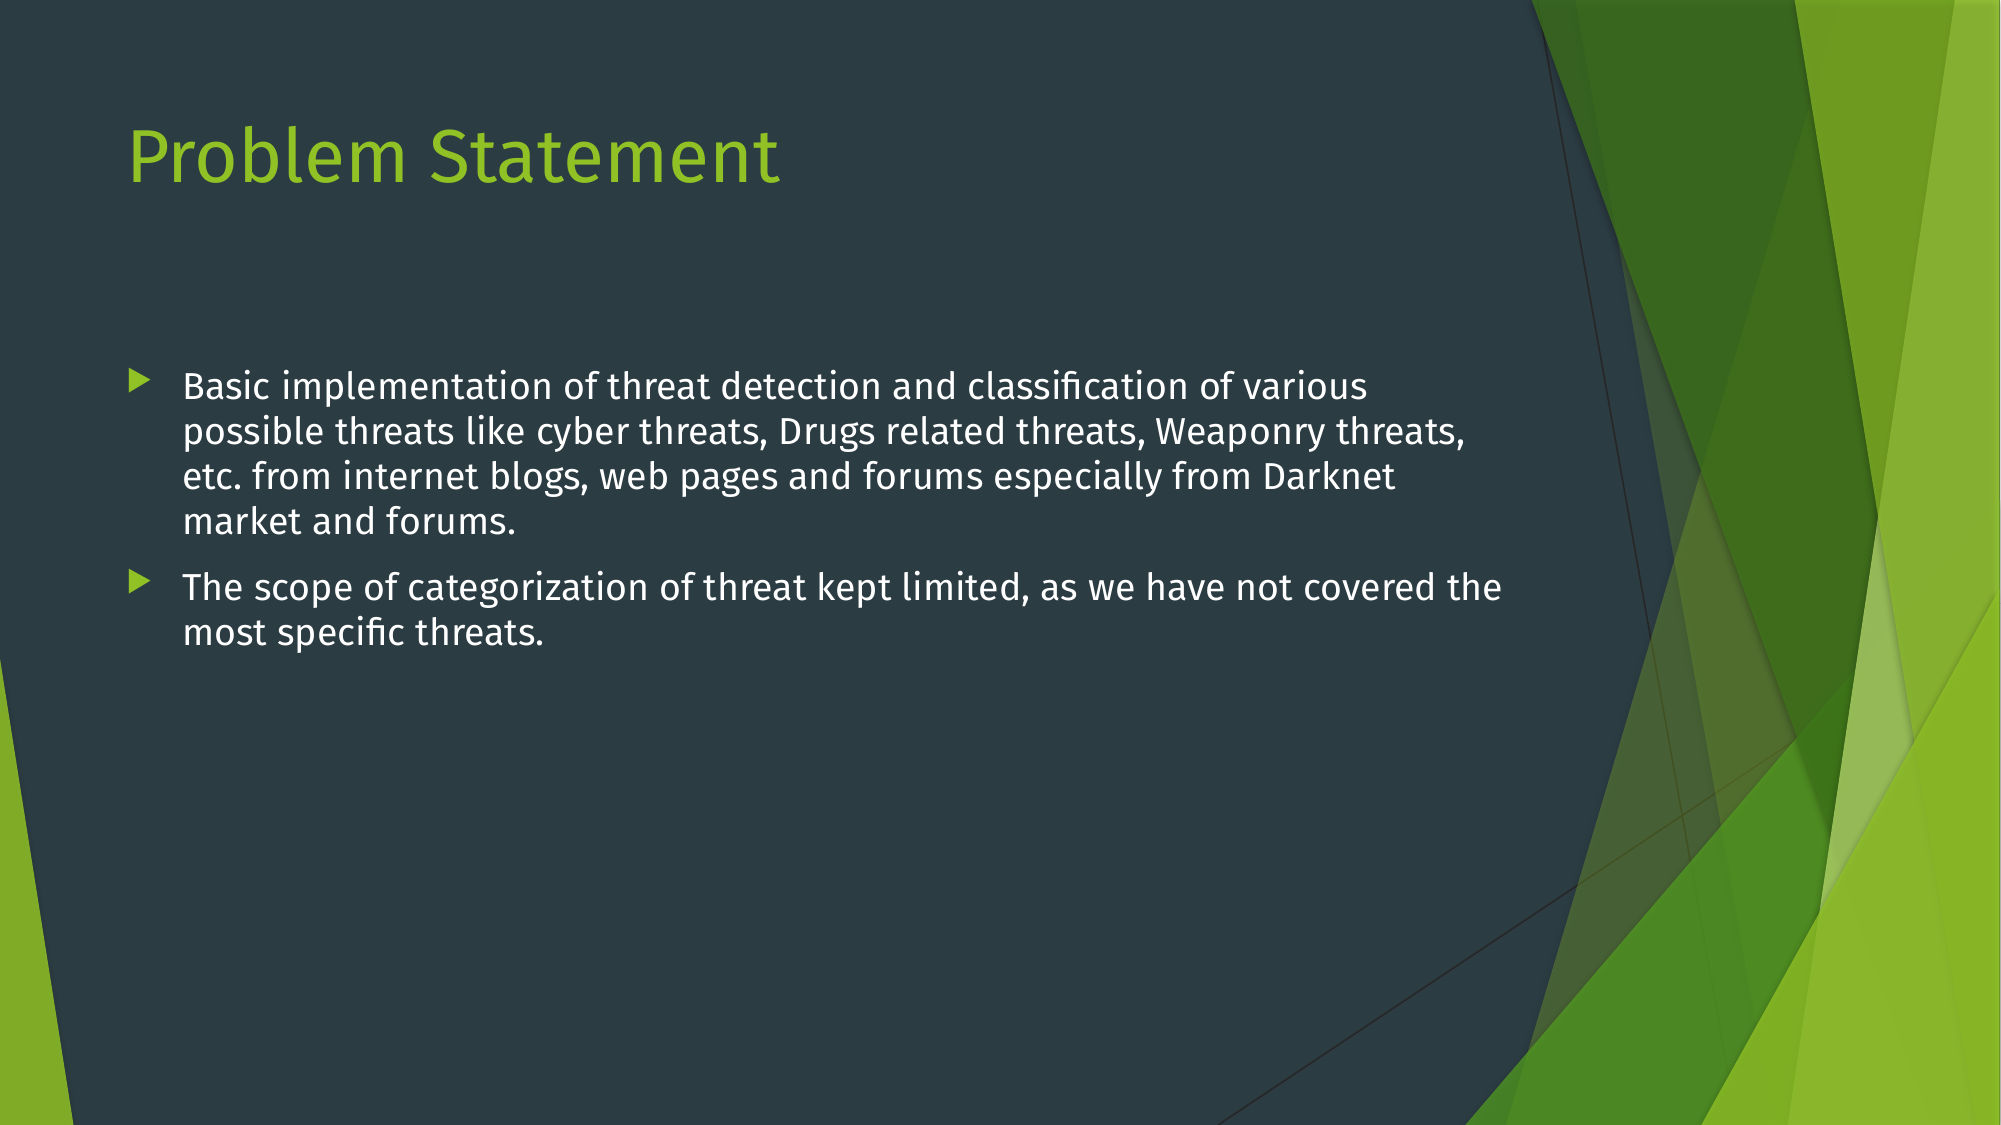

# Problem Statement
Basic implementation of threat detection and classification of various possible threats like cyber threats, Drugs related threats, Weaponry threats, etc. from internet blogs, web pages and forums especially from Darknet market and forums.
The scope of categorization of threat kept limited, as we have not covered the most specific threats.